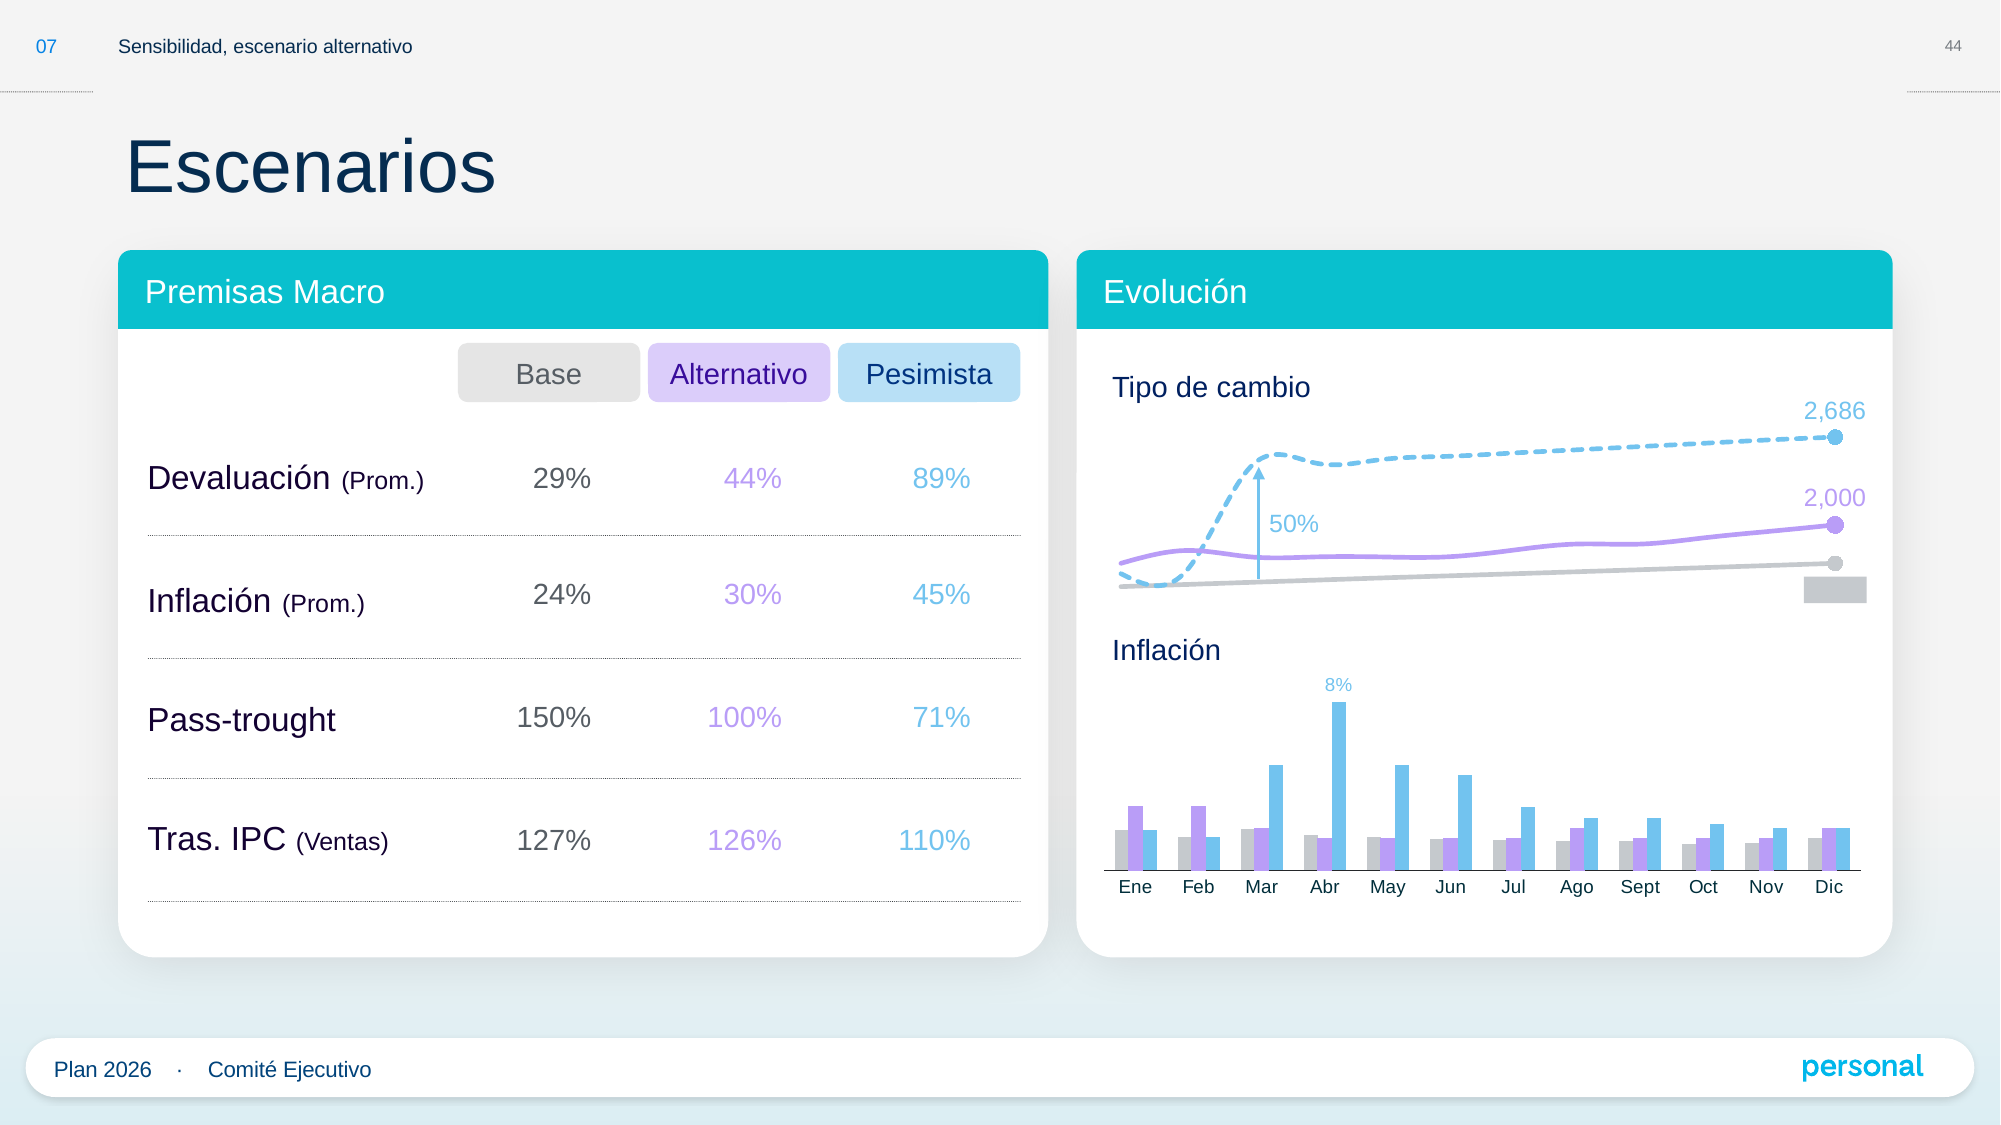

44
Escenarios

Premisas Macro

Base
Alternativo
Pesimista
Devaluación (Prom.)
29%
44%
89%
Inflación (Prom.)
24%
30%
45%
Pass-trought
150%
100%
71%
Tras. IPC (Ventas)
127%
126%
110%

Evolución

### Chart

| Category |  |  |  |
|---|---|---|---|
| Ene | 1518.0231798178697 | 1619.2 | 1700.0 |
| Feb | 1534.7214347958661 | 1637.0112 | 1800.0 |
| Mar | 1551.6033705786206 | 2455.5168 | 1750.0 |
| Abr | 1568.6710076549853 | 2482.5274847999995 | 1750.0 |
| May | 1585.6910880880419 | 2509.8352871327993 | 1750.0 |
| Jun | 1601.5479989689222 | 2534.9336400041275 | 1750.0 |
| Jul | 1617.5634789586115 | 2560.282976404169 | 1800.0 |
| Ago | 1633.7391137481977 | 2585.885806168211 | 1850.0 |
| Sept | 1650.0765048856797 | 2611.744664229893 | 1850.0 |
| Oct | 1666.5772699345366 | 2637.862110872192 | 1900.0 |
| Nov | 1683.243042633882 | 2664.2407319809136 | 1950.0 |
| Dic | 1699.991310908089 | 2685.5546578367607 | 2000.0 |
Tipo de cambio

### Chart

| Category | Base | Alternativo | Pesimista |
|---|---|---|---|
| Ene | 0.019003913304895 | 0.030000000000000027 | 0.019 |
| Feb | 0.0159004188373 | 0.030000000000000027 | 0.016 |
| Mar | 0.0194687606 | 0.020000000000000018 | 0.05 |
| Abr | 0.01662933151 | 0.014999999999999902 | 0.08 |
| May | 0.0158110536872 | 0.014999999999999902 | 0.05 |
| Jun | 0.014646474395000001 | 0.014999999999999902 | 0.045 |
| Jul | 0.014284319440588 | 0.014999999999999902 | 0.03 |
| Ago | 0.0139690332197 | 0.020000000000000018 | 0.025 |
| Sept | 0.01399627708 | 0.014999999999999902 | 0.025 |
| Oct | 0.012602130529317 | 0.014999999999999902 | 0.022 |
| Nov | 0.012703934828 | 0.014999999999999902 | 0.02 |
| Dic | 0.0151232487 | 0.020000000000000018 | 0.02 |
50%
Inflación